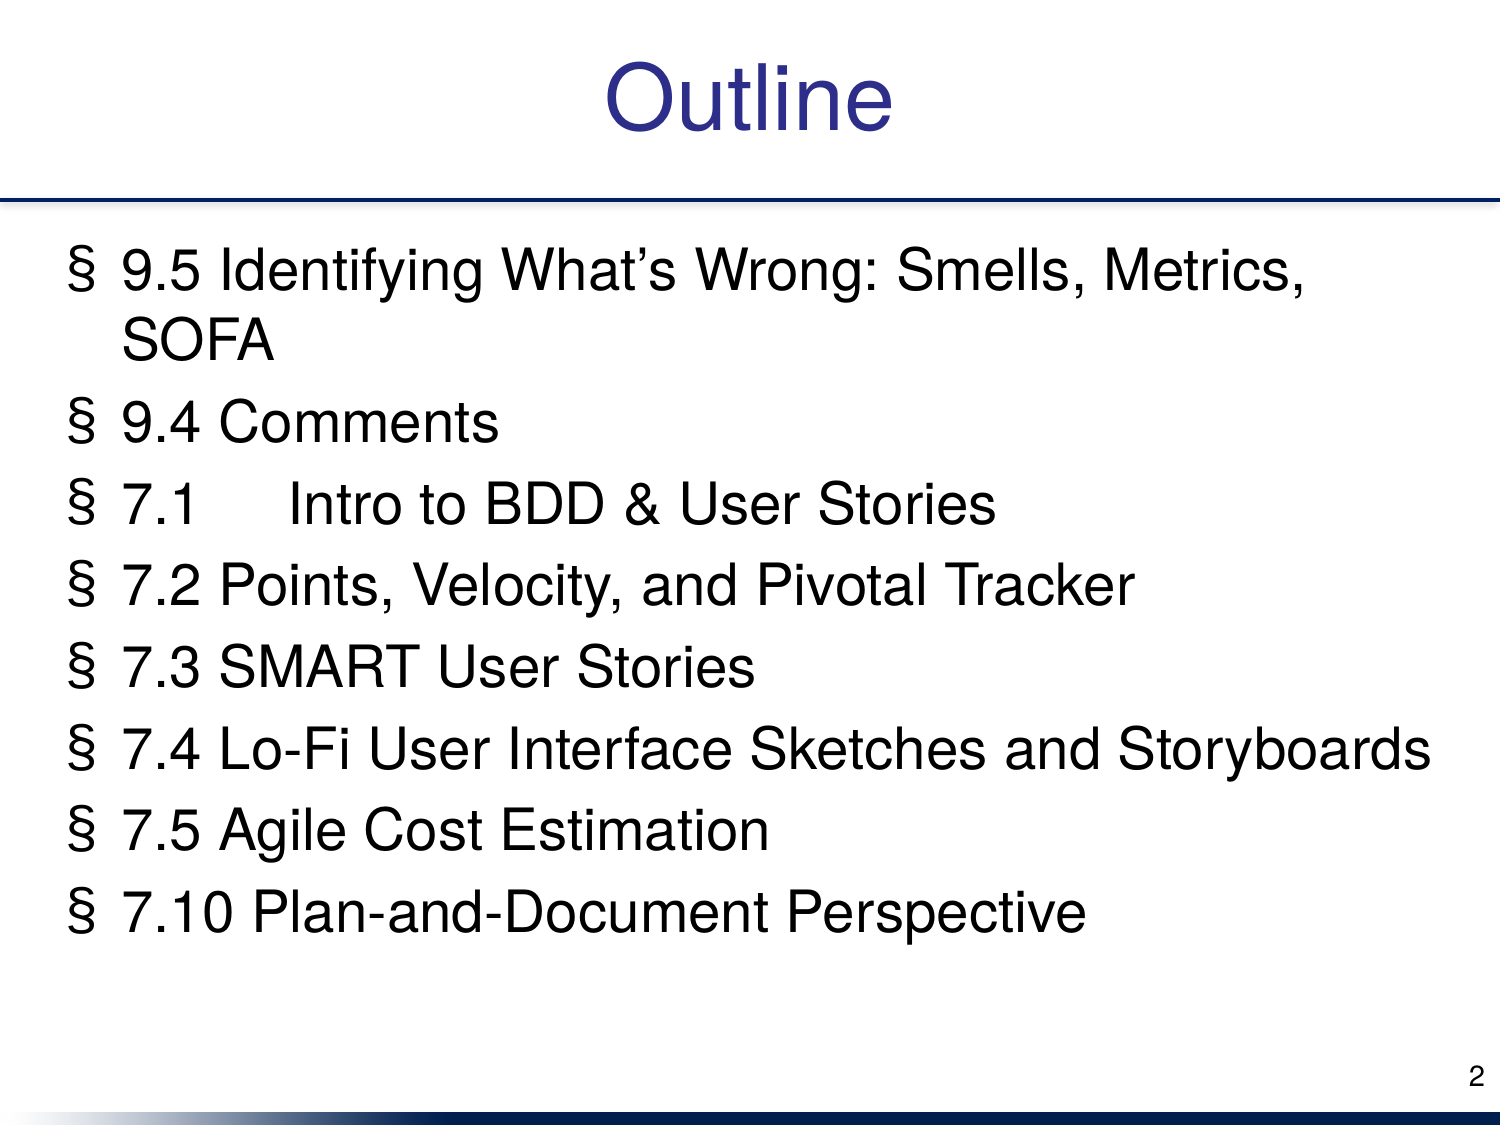

# Outline
9.5 Identifying What’s Wrong: Smells, Metrics, SOFA
9.4 Comments
7.1	 Intro to BDD & User Stories
7.2 Points, Velocity, and Pivotal Tracker
7.3 SMART User Stories
7.4 Lo-Fi User Interface Sketches and Storyboards
7.5 Agile Cost Estimation
7.10 Plan-and-Document Perspective
2